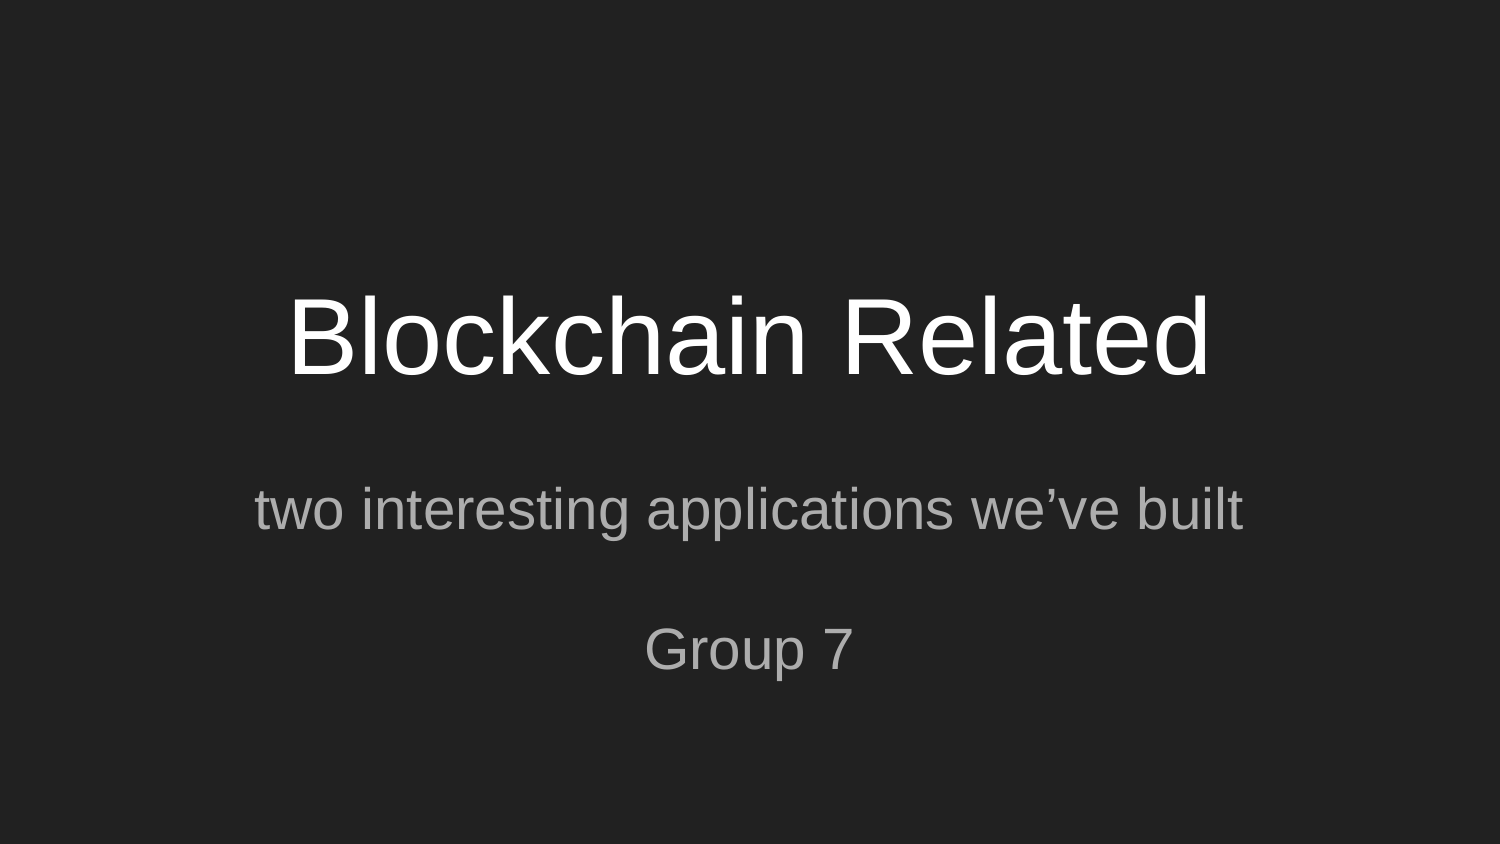

# Blockchain Related
two interesting applications we’ve built

Group 7